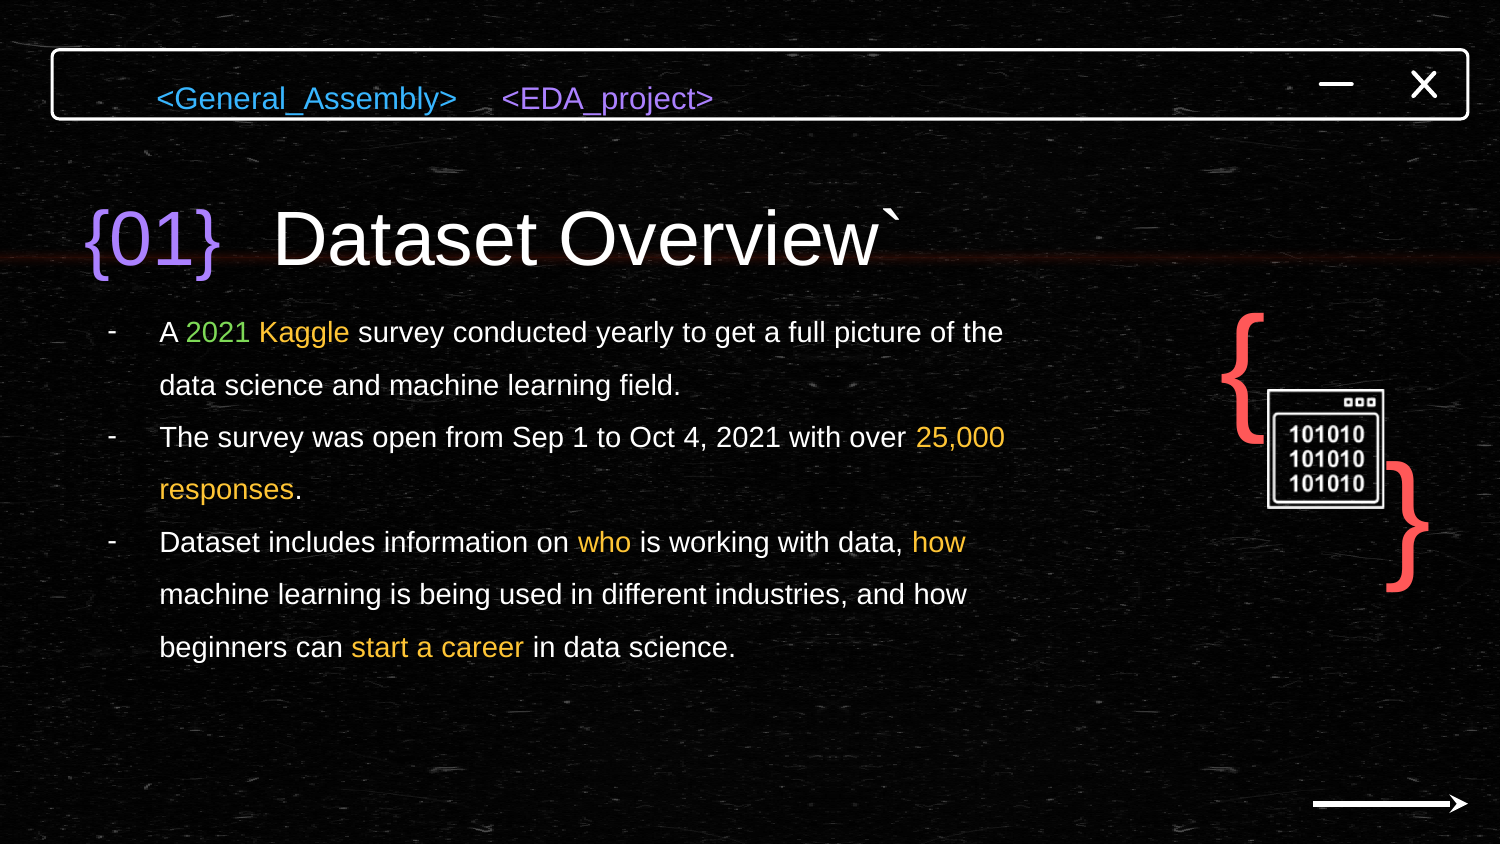

<General_Assembly>     <EDA_project>
Dataset Overview`
{01}
A 2021 Kaggle survey conducted yearly to get a full picture of the data science and machine learning field.
The survey was open from Sep 1 to Oct 4, 2021 with over 25,000 responses.
Dataset includes information on who is working with data, how machine learning is being used in different industries, and how beginners can start a career in data science.
}
}